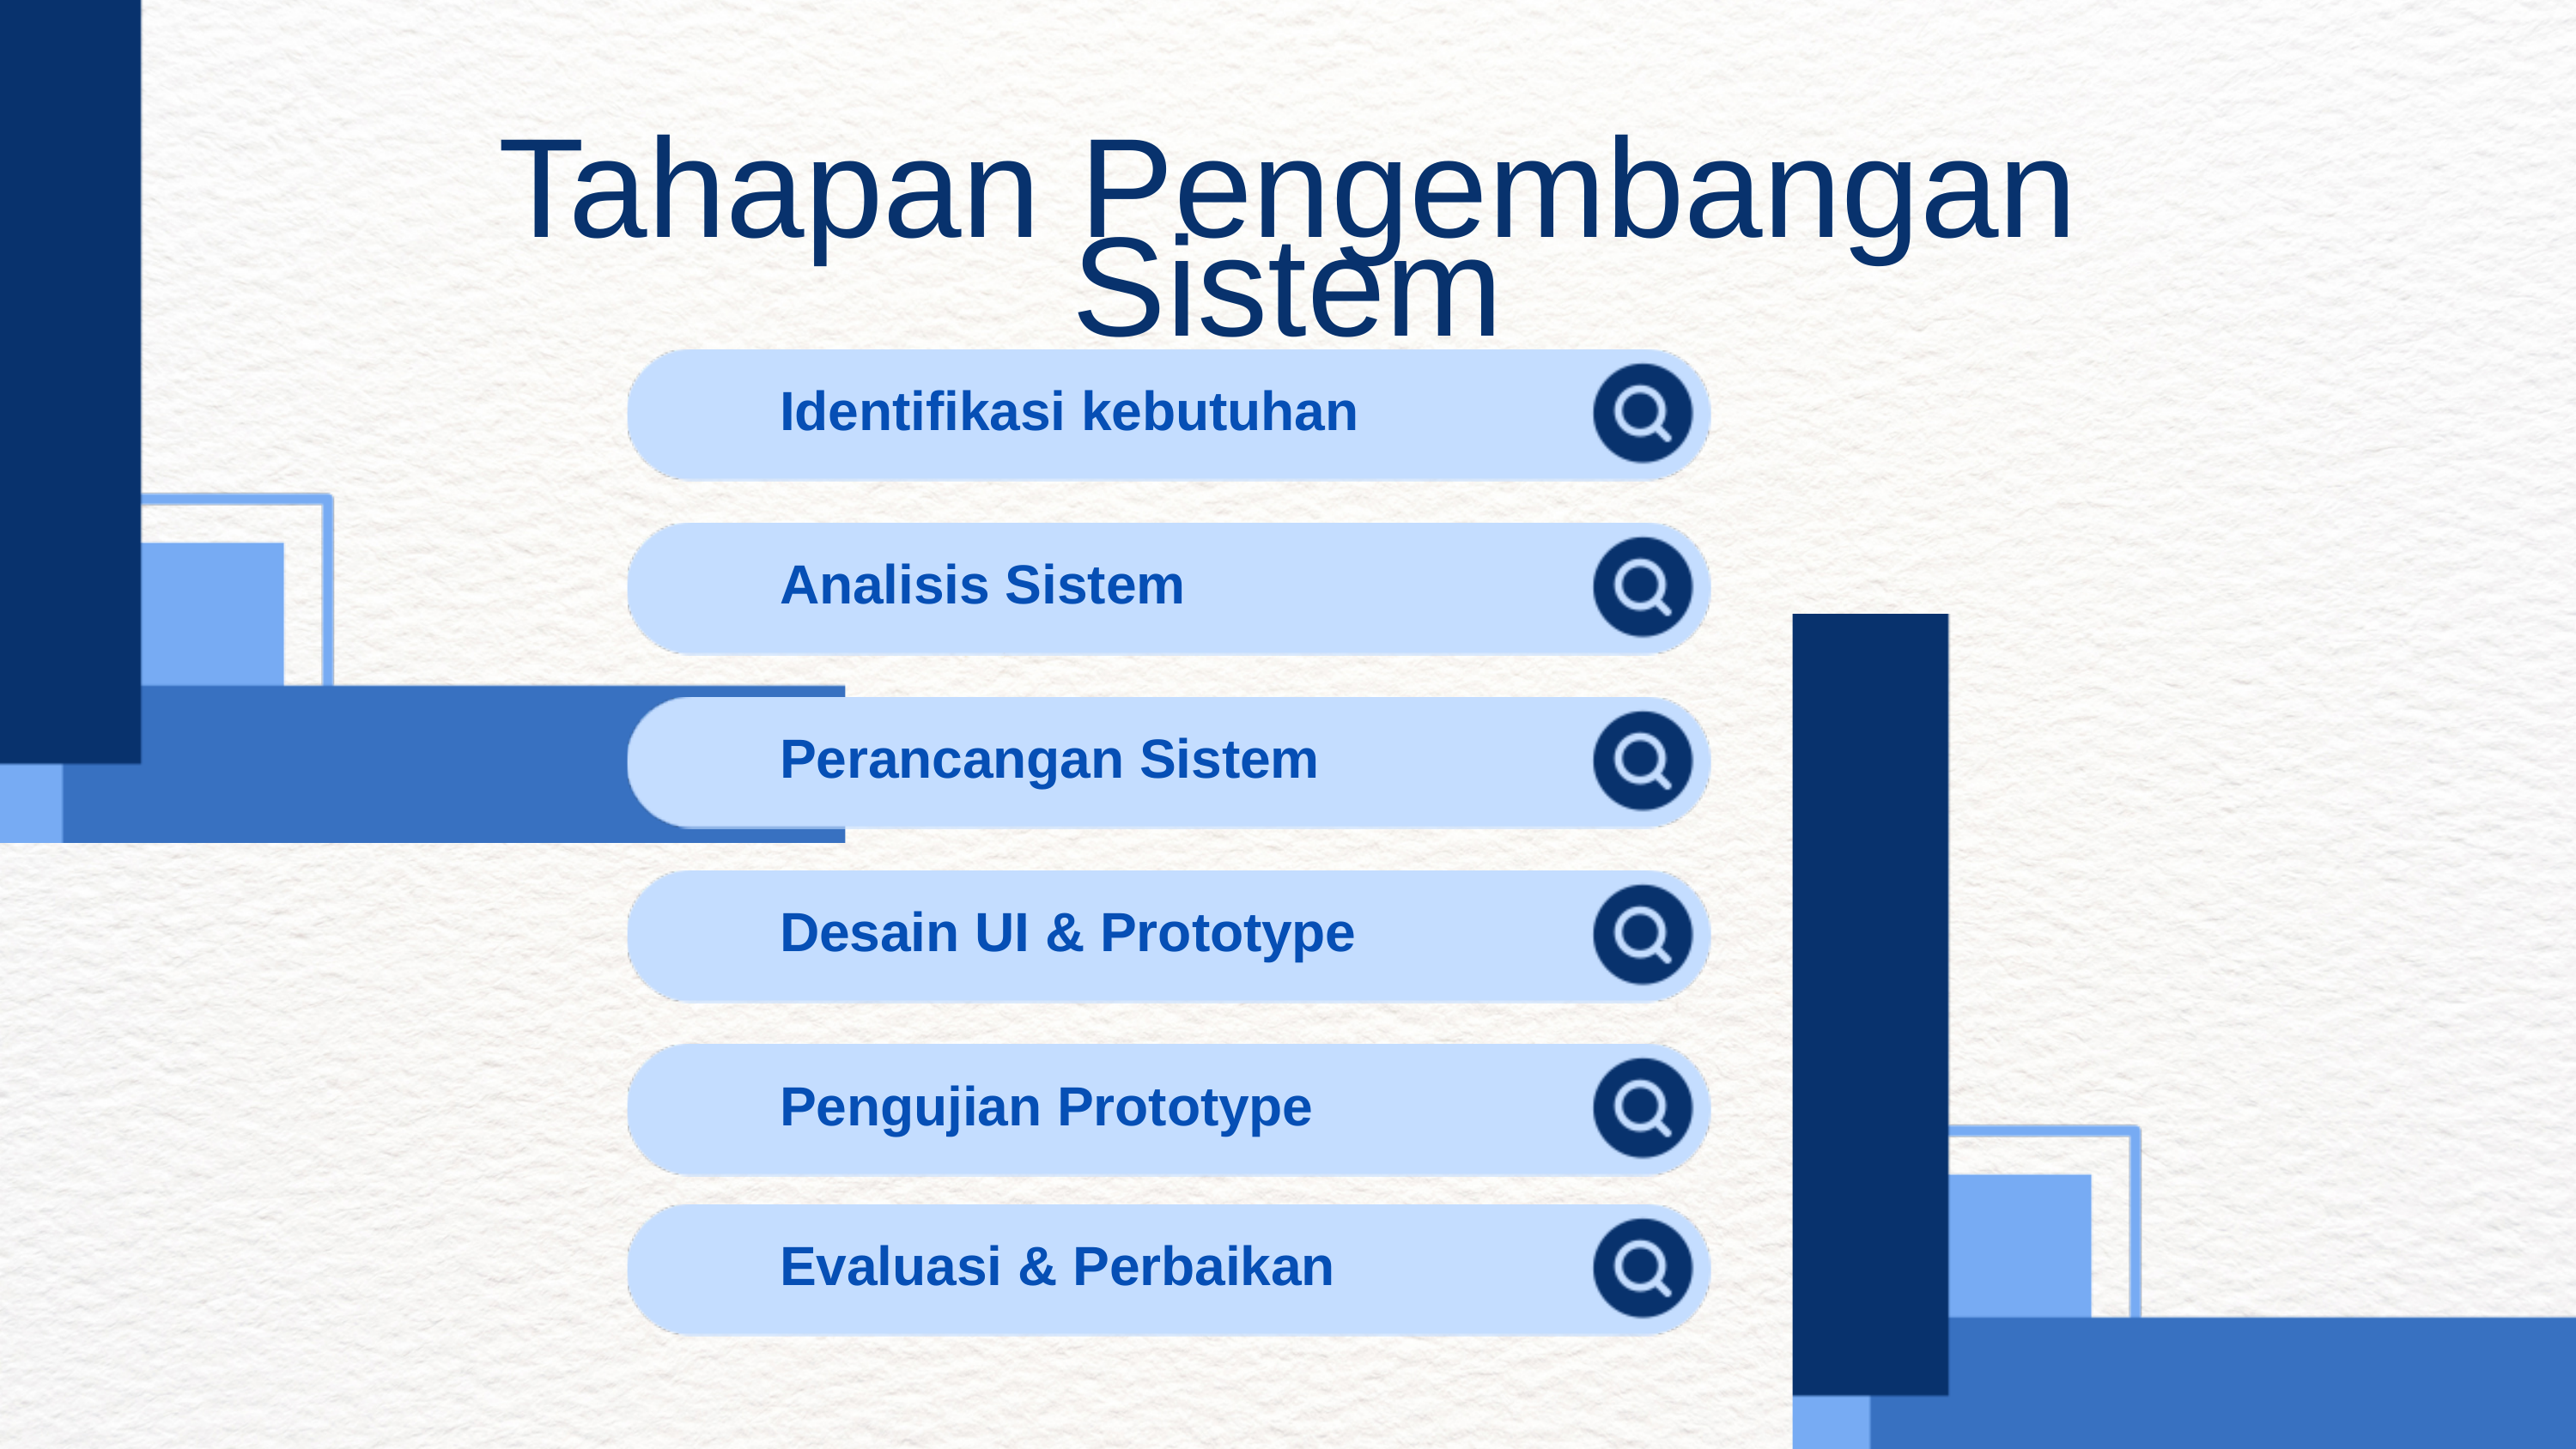

Tahapan Pengembangan Sistem

Identifikasi kebutuhan

Analisis Sistem

Perancangan Sistem

Desain UI & Prototype

Pengujian Prototype

Evaluasi & Perbaikan